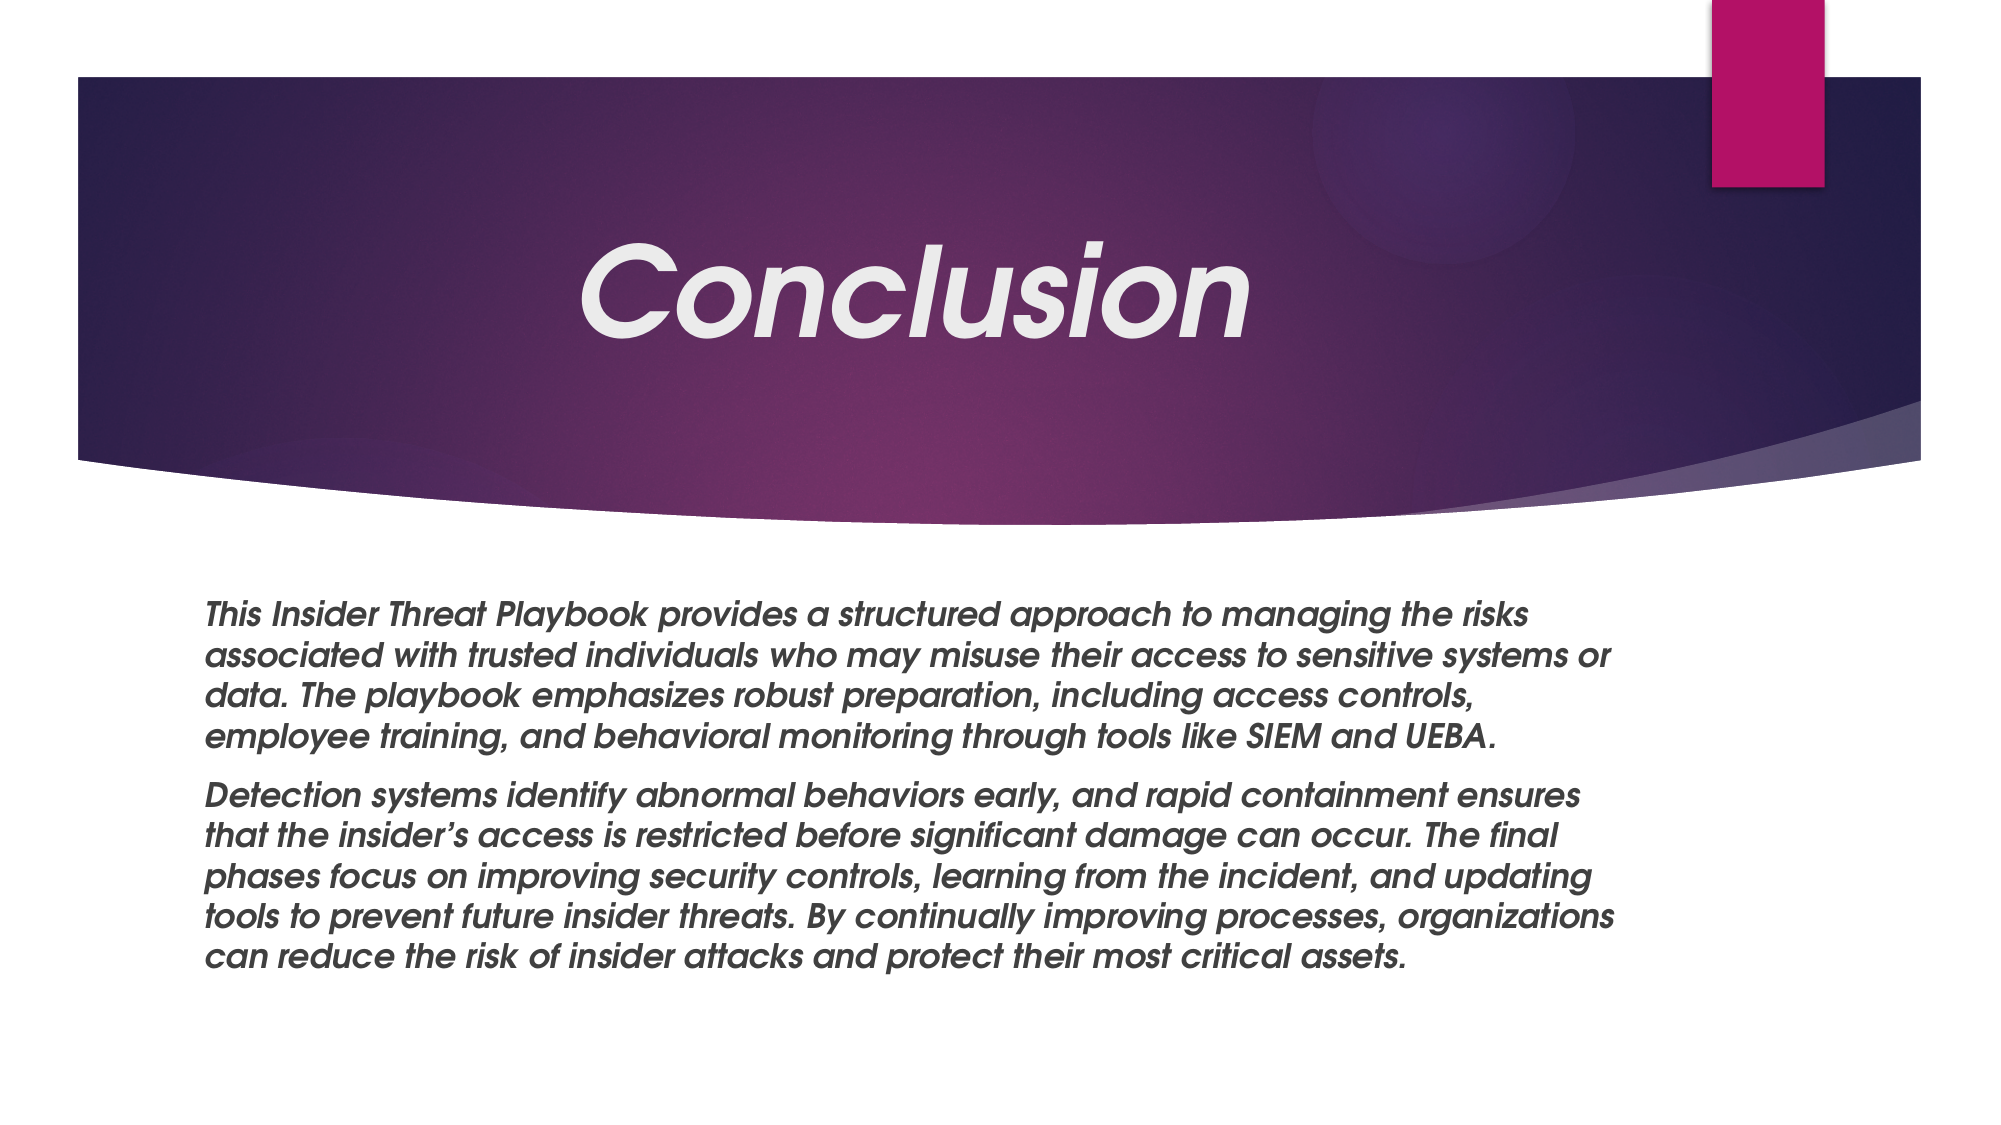

# Conclusion
This Insider Threat Playbook provides a structured approach to managing the risks associated with trusted individuals who may misuse their access to sensitive systems or data. The playbook emphasizes robust preparation, including access controls, employee training, and behavioral monitoring through tools like SIEM and UEBA.
Detection systems identify abnormal behaviors early, and rapid containment ensures that the insider’s access is restricted before significant damage can occur. The final phases focus on improving security controls, learning from the incident, and updating tools to prevent future insider threats. By continually improving processes, organizations can reduce the risk of insider attacks and protect their most critical assets.